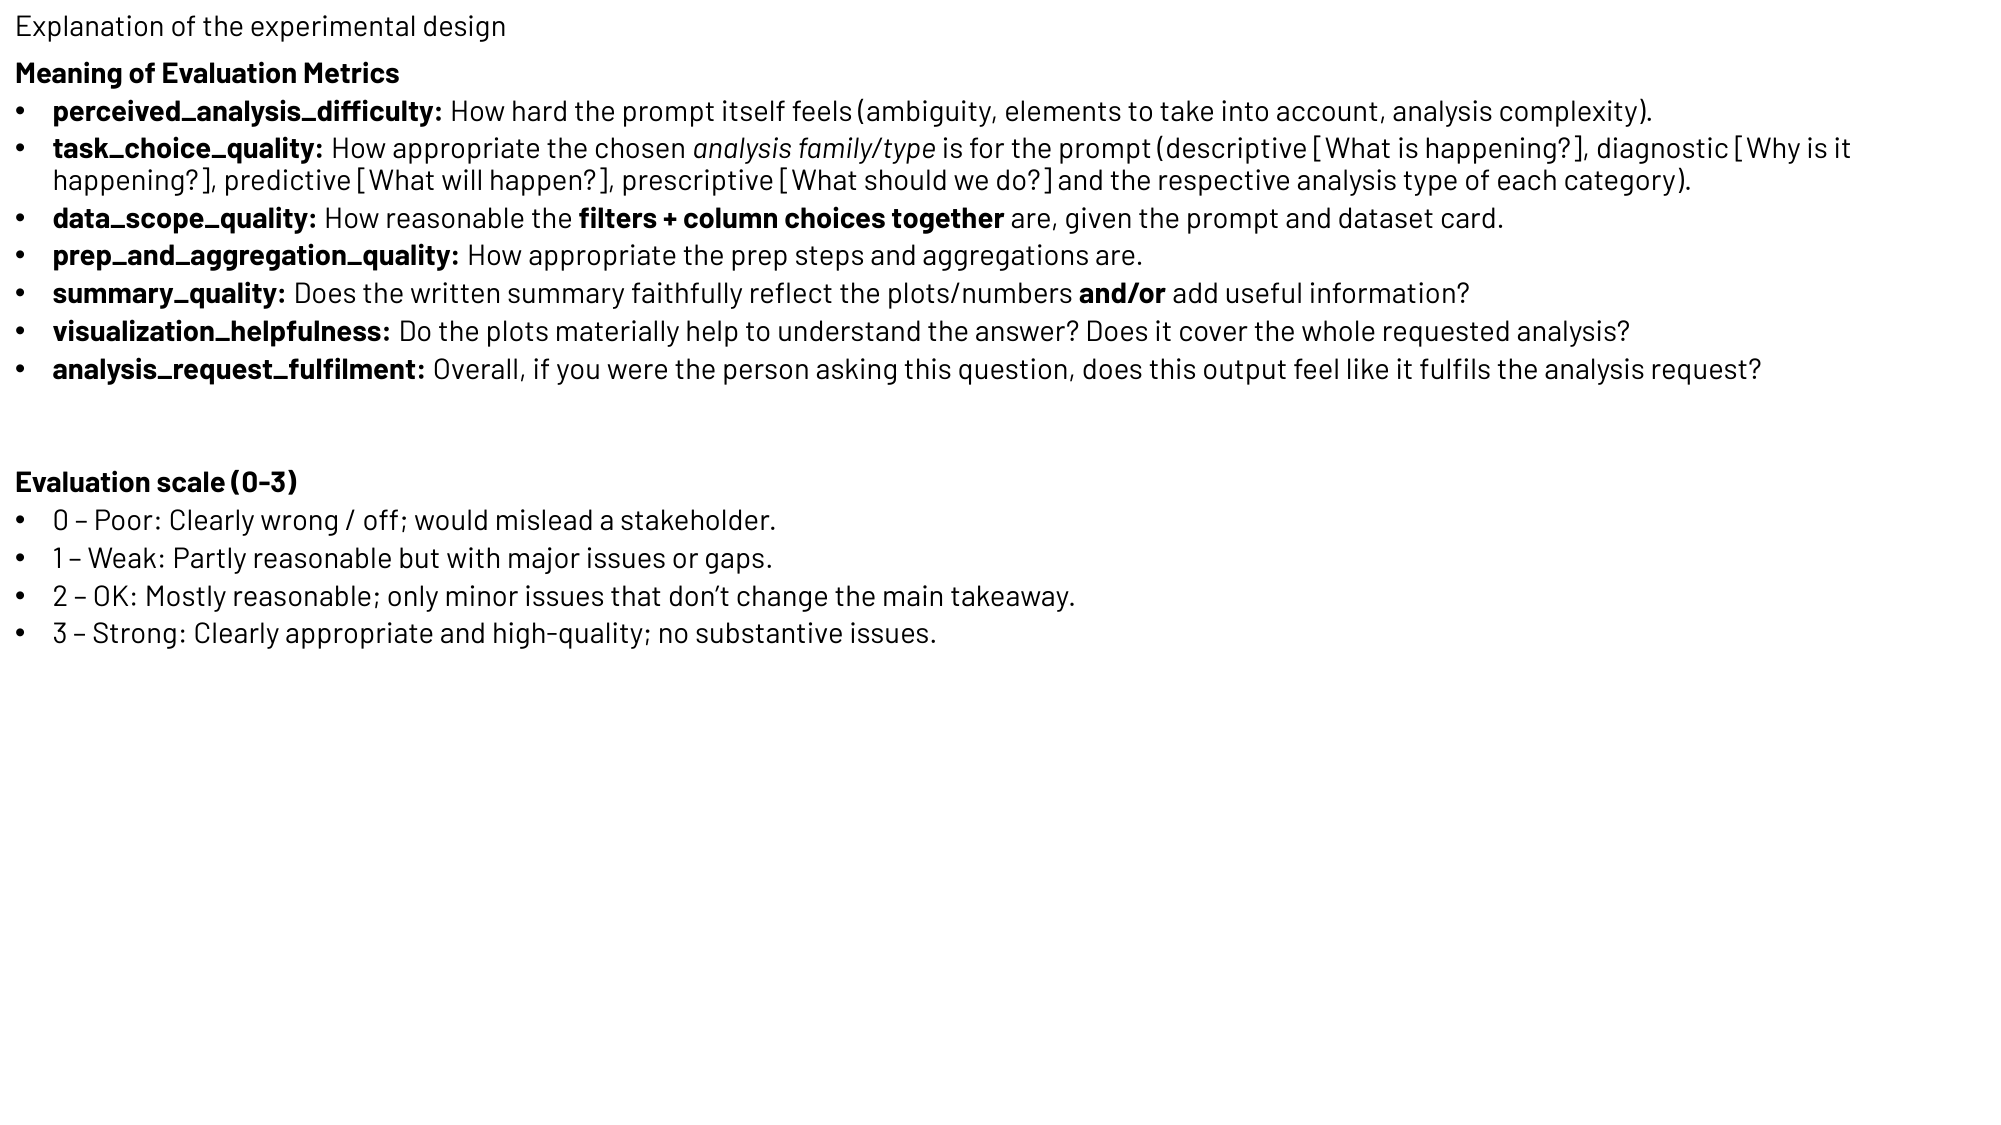

Explanation of the experimental design
Meaning of Evaluation Metrics
perceived_analysis_difficulty: How hard the prompt itself feels (ambiguity, elements to take into account, analysis complexity).
task_choice_quality: How appropriate the chosen analysis family/type is for the prompt (descriptive [What is happening?], diagnostic [Why is it happening?], predictive [What will happen?], prescriptive [What should we do?] and the respective analysis type of each category).
data_scope_quality: How reasonable the filters + column choices together are, given the prompt and dataset card.
prep_and_aggregation_quality: How appropriate the prep steps and aggregations are.
summary_quality: Does the written summary faithfully reflect the plots/numbers and/or add useful information?
visualization_helpfulness: Do the plots materially help to understand the answer? Does it cover the whole requested analysis?
analysis_request_fulfilment: Overall, if you were the person asking this question, does this output feel like it fulfils the analysis request?

Evaluation scale (0-3)
0 – Poor: Clearly wrong / off; would mislead a stakeholder.
1 – Weak: Partly reasonable but with major issues or gaps.
2 – OK: Mostly reasonable; only minor issues that don’t change the main takeaway.
3 – Strong: Clearly appropriate and high-quality; no substantive issues.